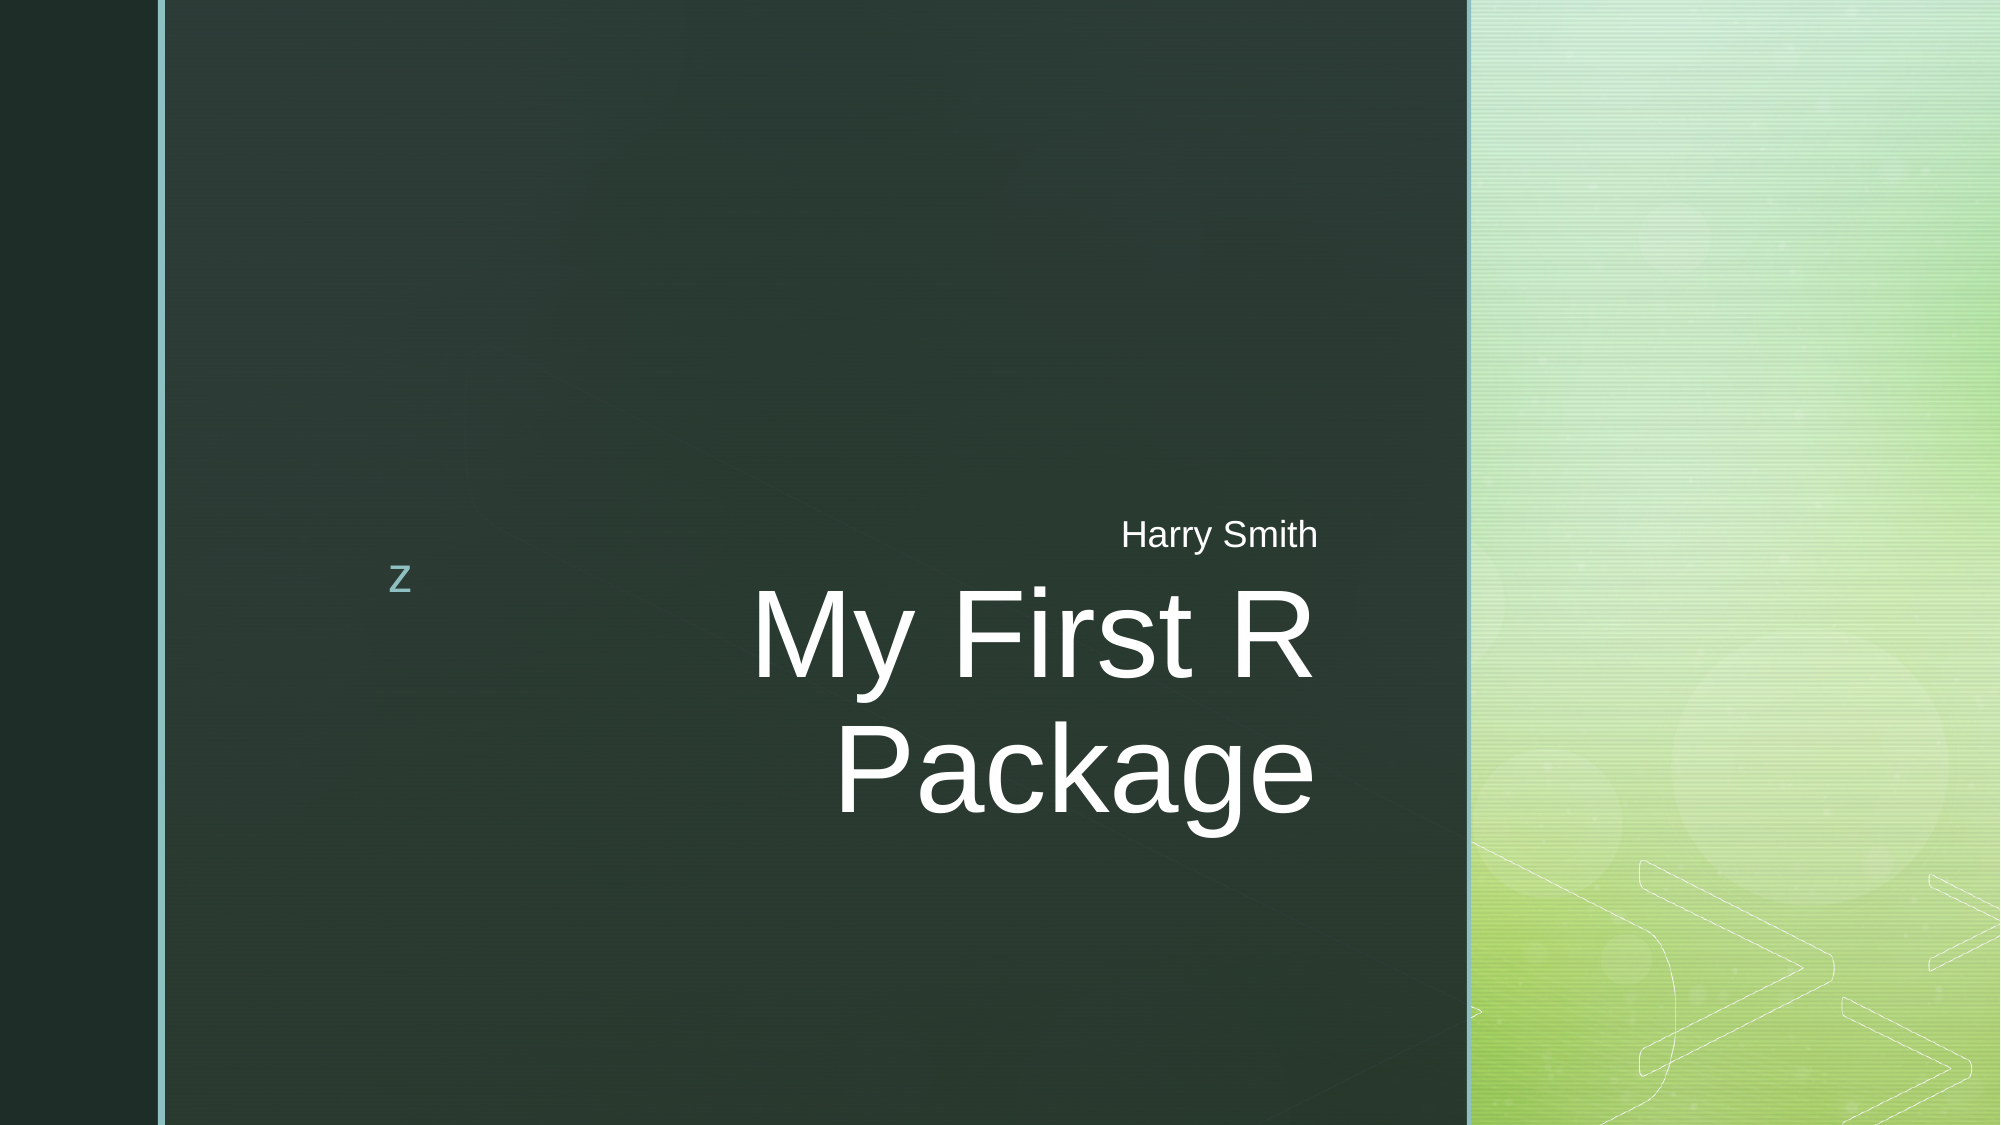

Harry Smith
# My First R Package